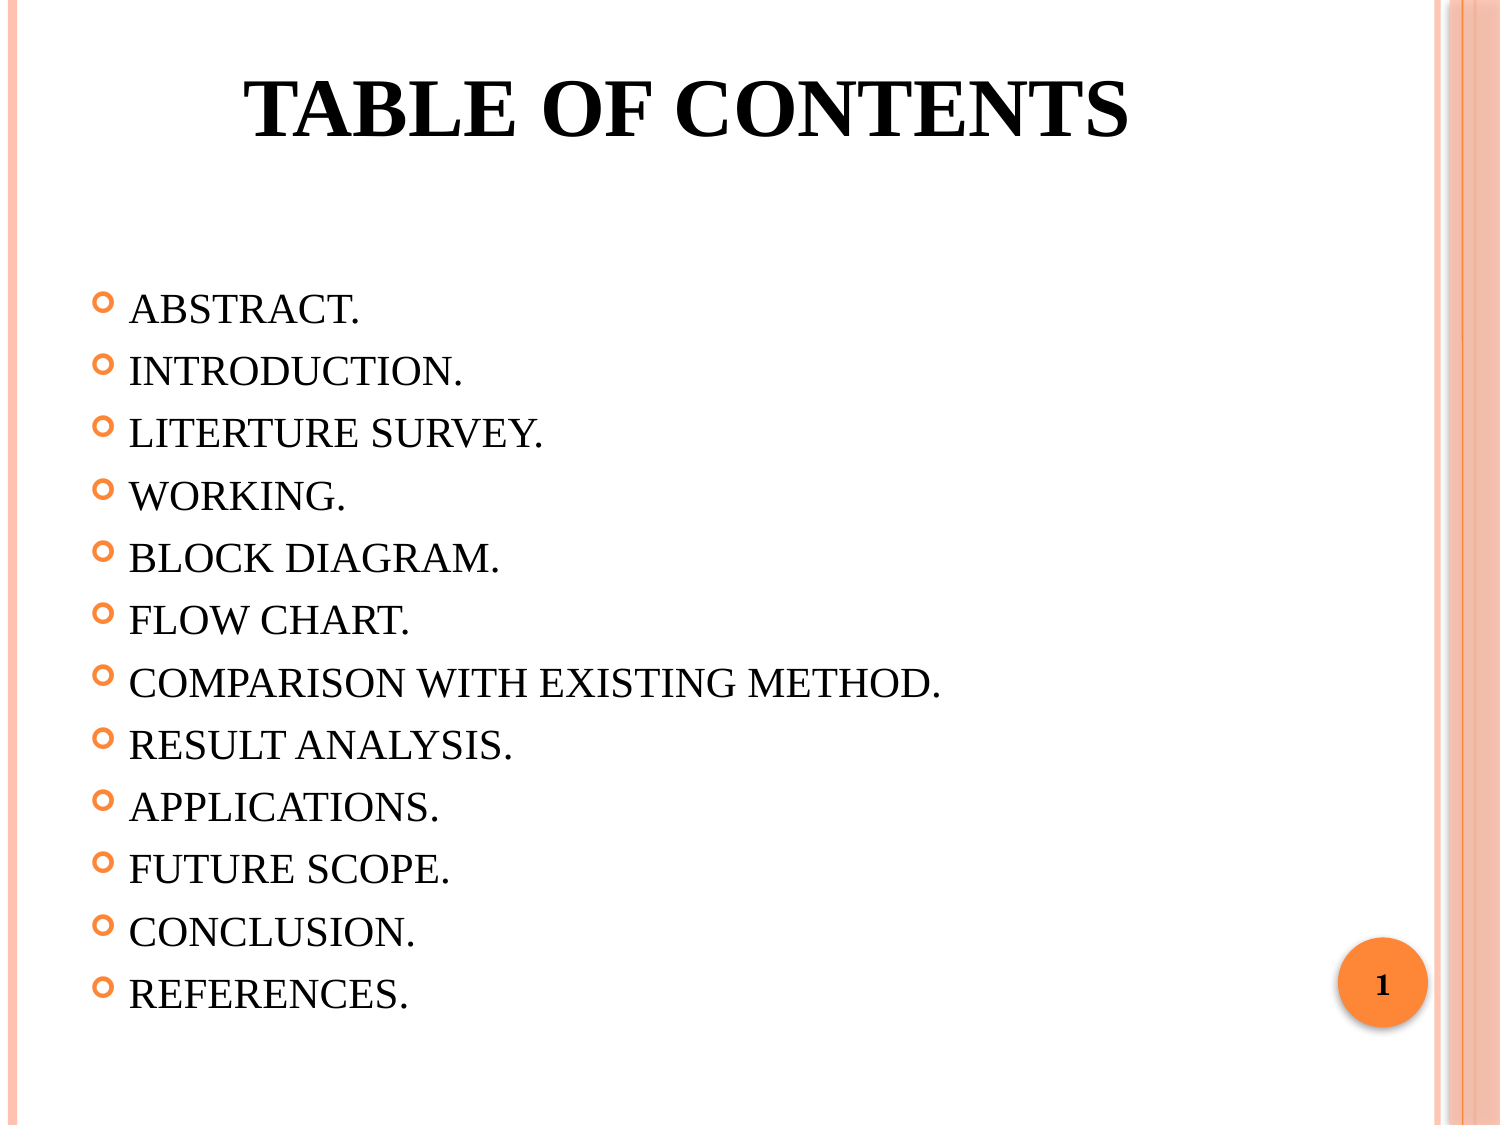

# TABLE OF CONTENTS
ABSTRACT.
INTRODUCTION.
LITERTURE SURVEY.
WORKING.
BLOCK DIAGRAM.
FLOW CHART.
COMPARISON WITH EXISTING METHOD.
RESULT ANALYSIS.
APPLICATIONS.
FUTURE SCOPE.
CONCLUSION.
REFERENCES.

1